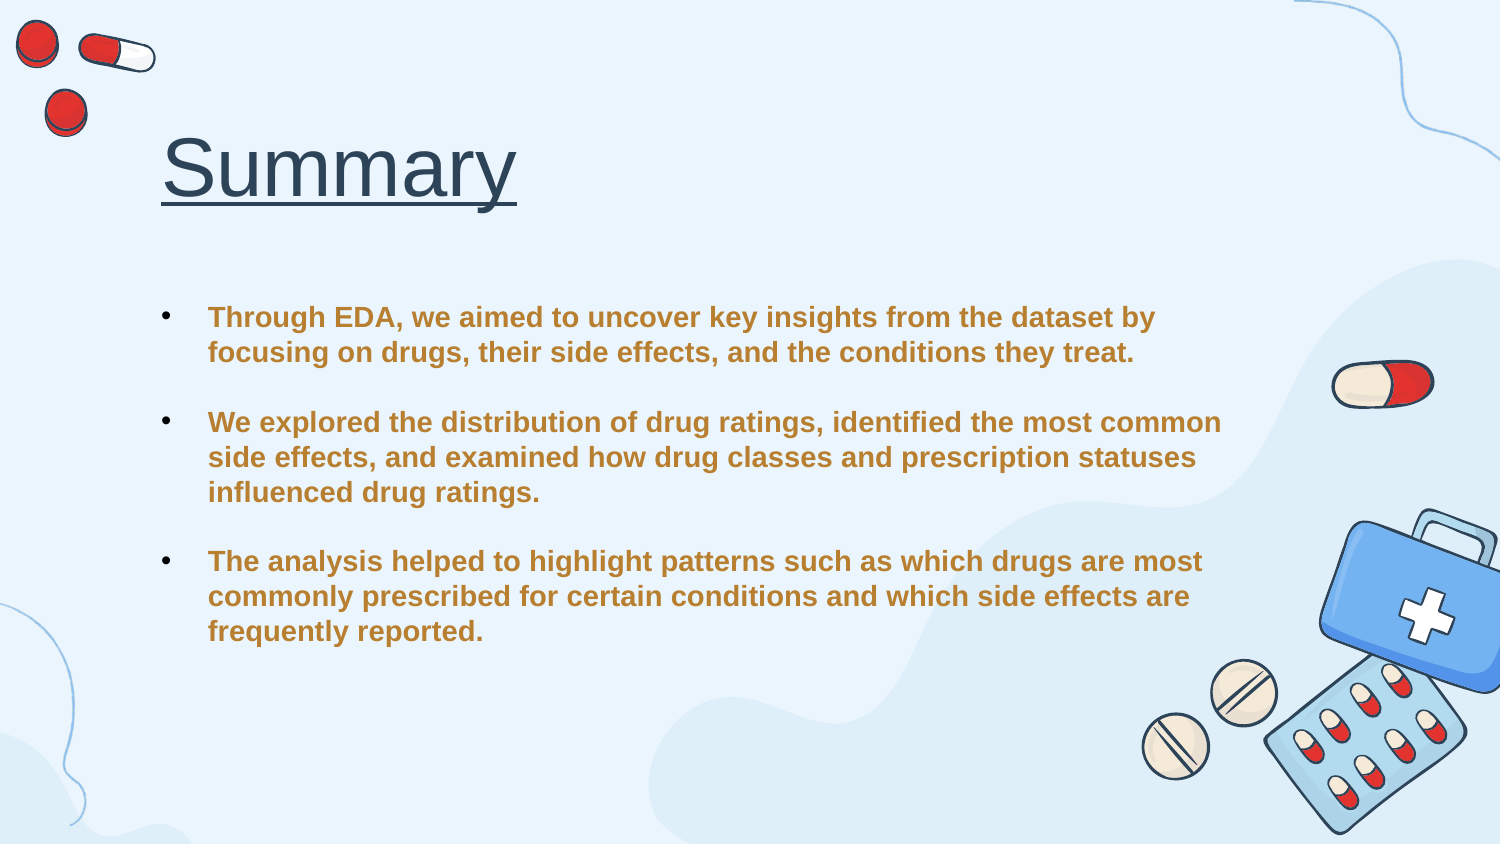

Summary
Through EDA, we aimed to uncover key insights from the dataset by focusing on drugs, their side effects, and the conditions they treat.

We explored the distribution of drug ratings, identified the most common side effects, and examined how drug classes and prescription statuses influenced drug ratings.

The analysis helped to highlight patterns such as which drugs are most commonly prescribed for certain conditions and which side effects are frequently reported.